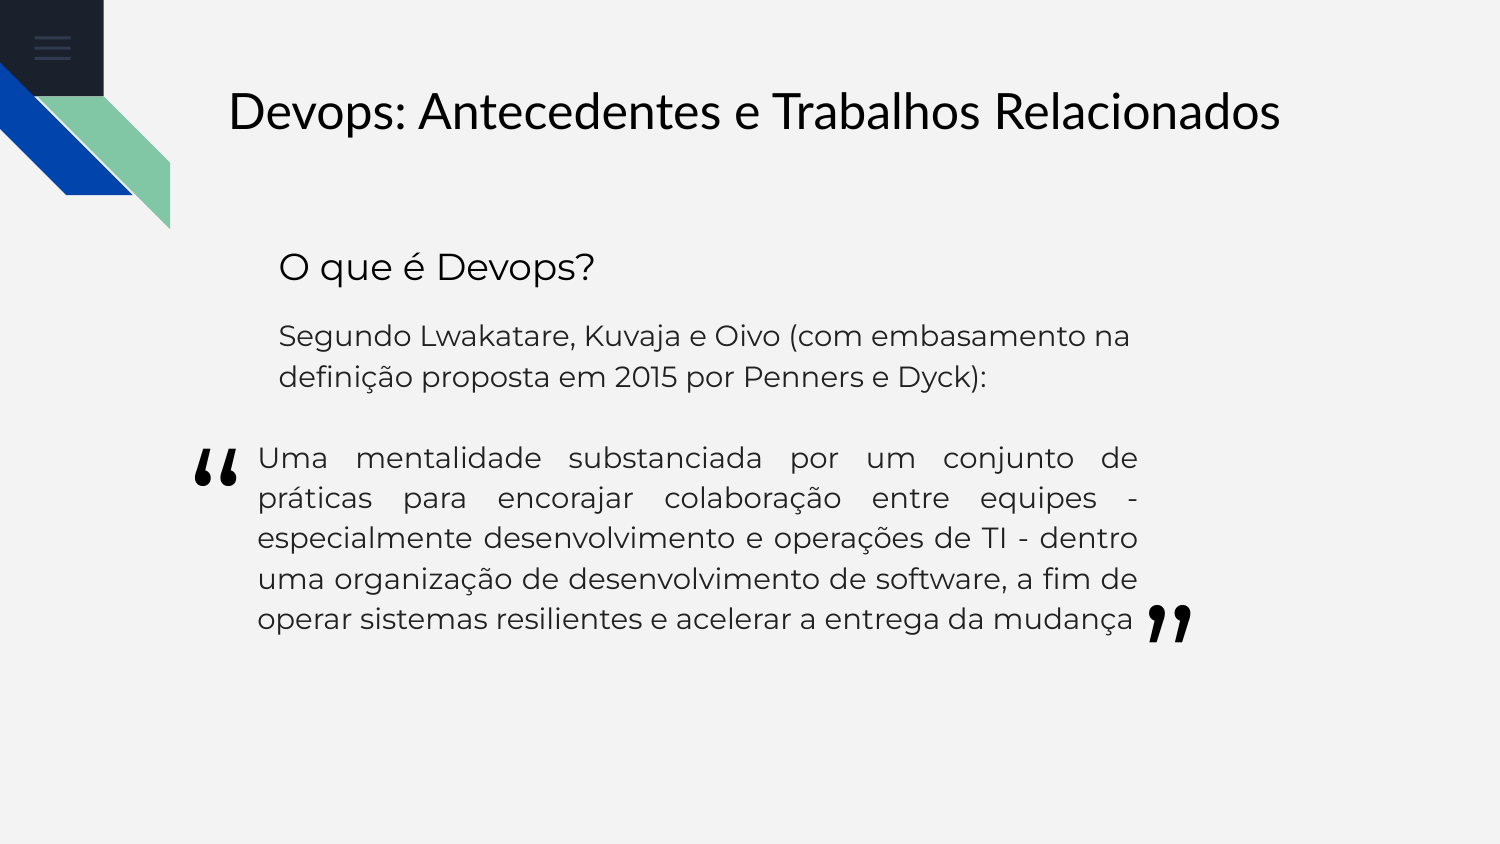

# Devops: Antecedentes e Trabalhos Relacionados

O que é Devops?
Segundo Lwakatare, Kuvaja e Oivo (com embasamento na definição proposta em 2015 por Penners e Dyck):

Uma mentalidade substanciada por um conjunto de práticas para encorajar colaboração entre equipes - especialmente desenvolvimento e operações de TI - dentro uma organização de desenvolvimento de software, a fim de operar sistemas resilientes e acelerar a entrega da mudança
“
”